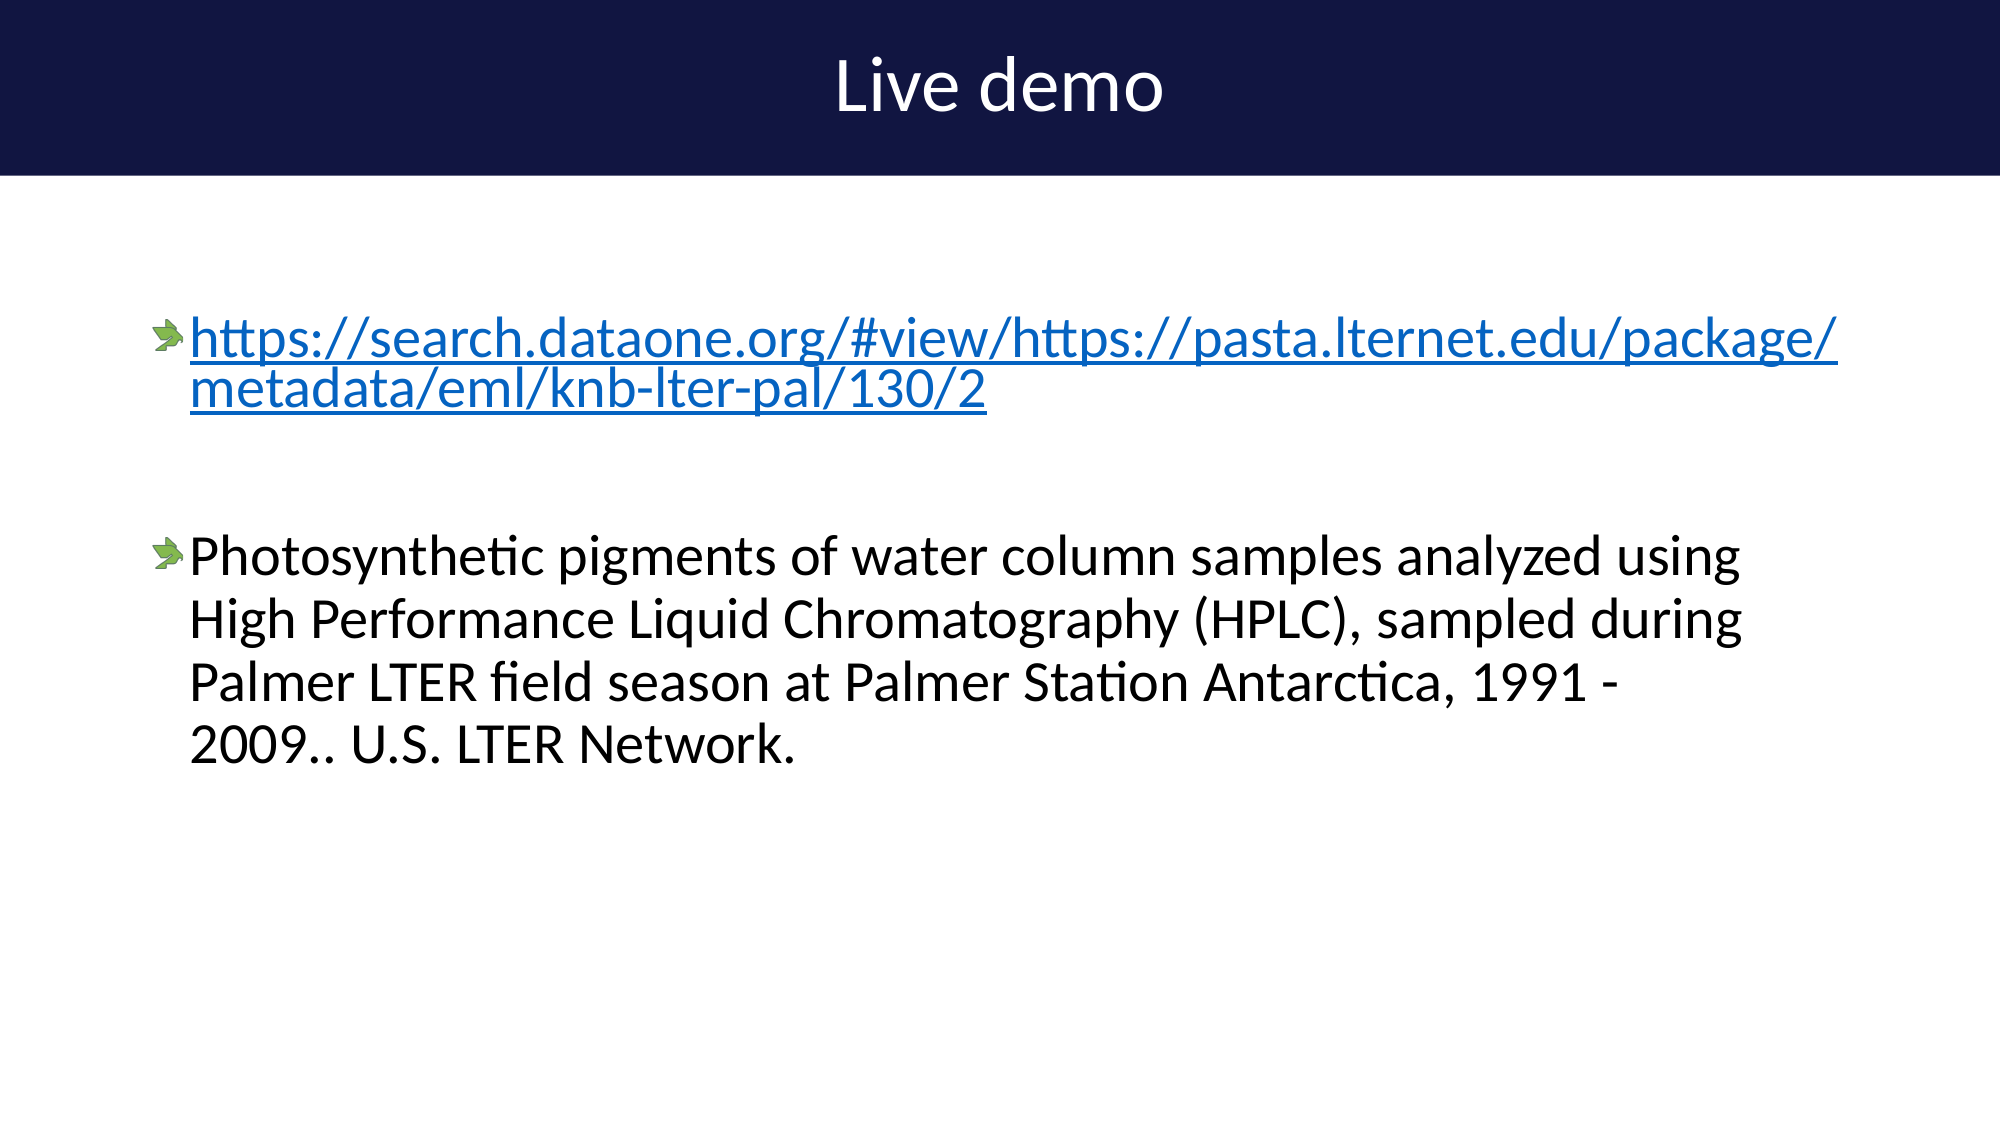

Live demo
https://search.dataone.org/#view/https://pasta.lternet.edu/package/metadata/eml/knb-lter-pal/130/2

Photosynthetic pigments of water column samples analyzed using High Performance Liquid Chromatography (HPLC), sampled during Palmer LTER field season at Palmer Station Antarctica, 1991 - 2009.. U.S. LTER Network.